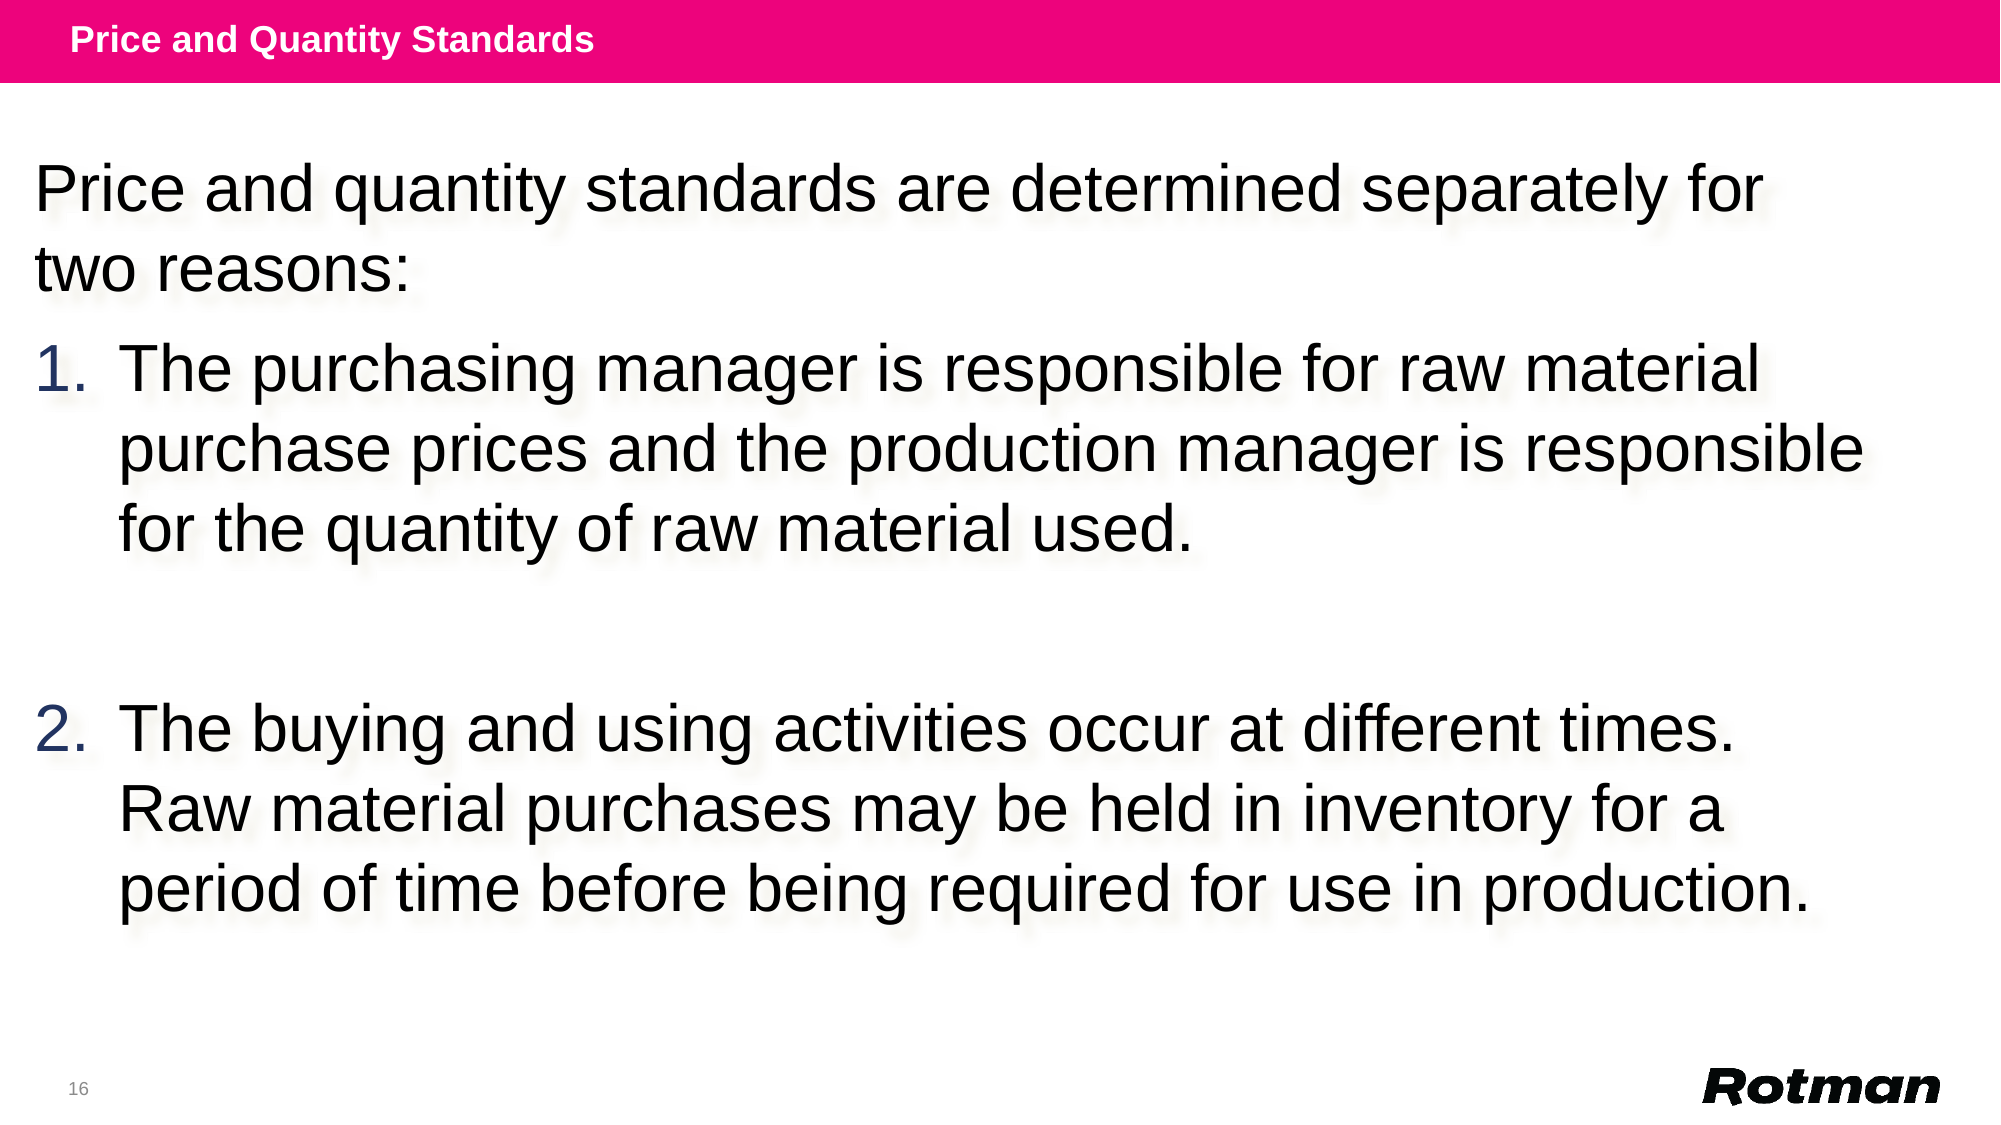

Price and Quantity Standards
Price and quantity standards are determined separately for two reasons:
The purchasing manager is responsible for raw material purchase prices and the production manager is responsible for the quantity of raw material used.

The buying and using activities occur at different times.  Raw material purchases may be held in inventory for a period of time before being required for use in production.

16